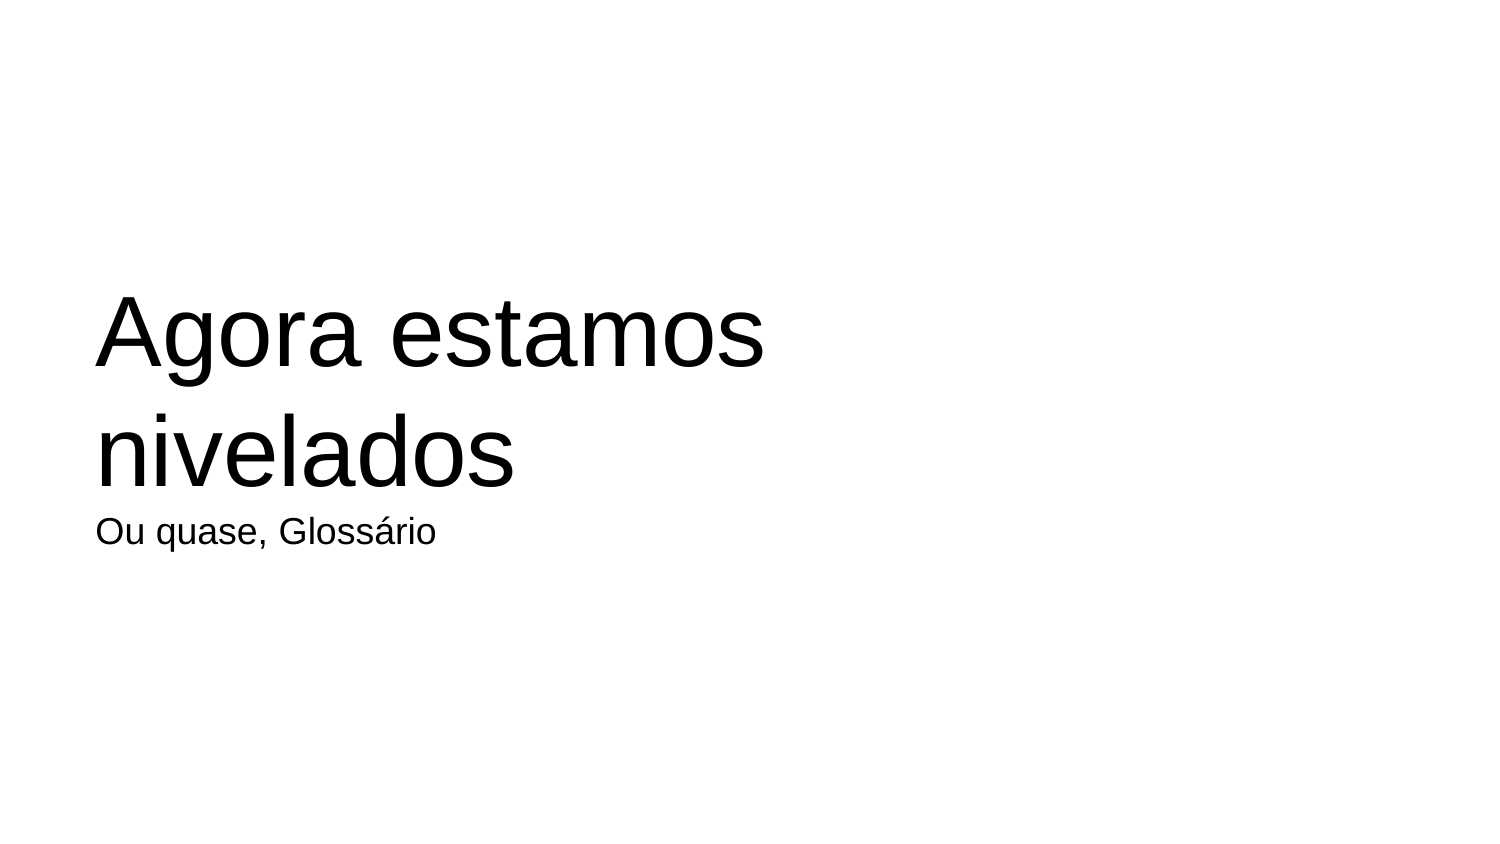

# Agora estamos nivelados
Ou quase, Glossário